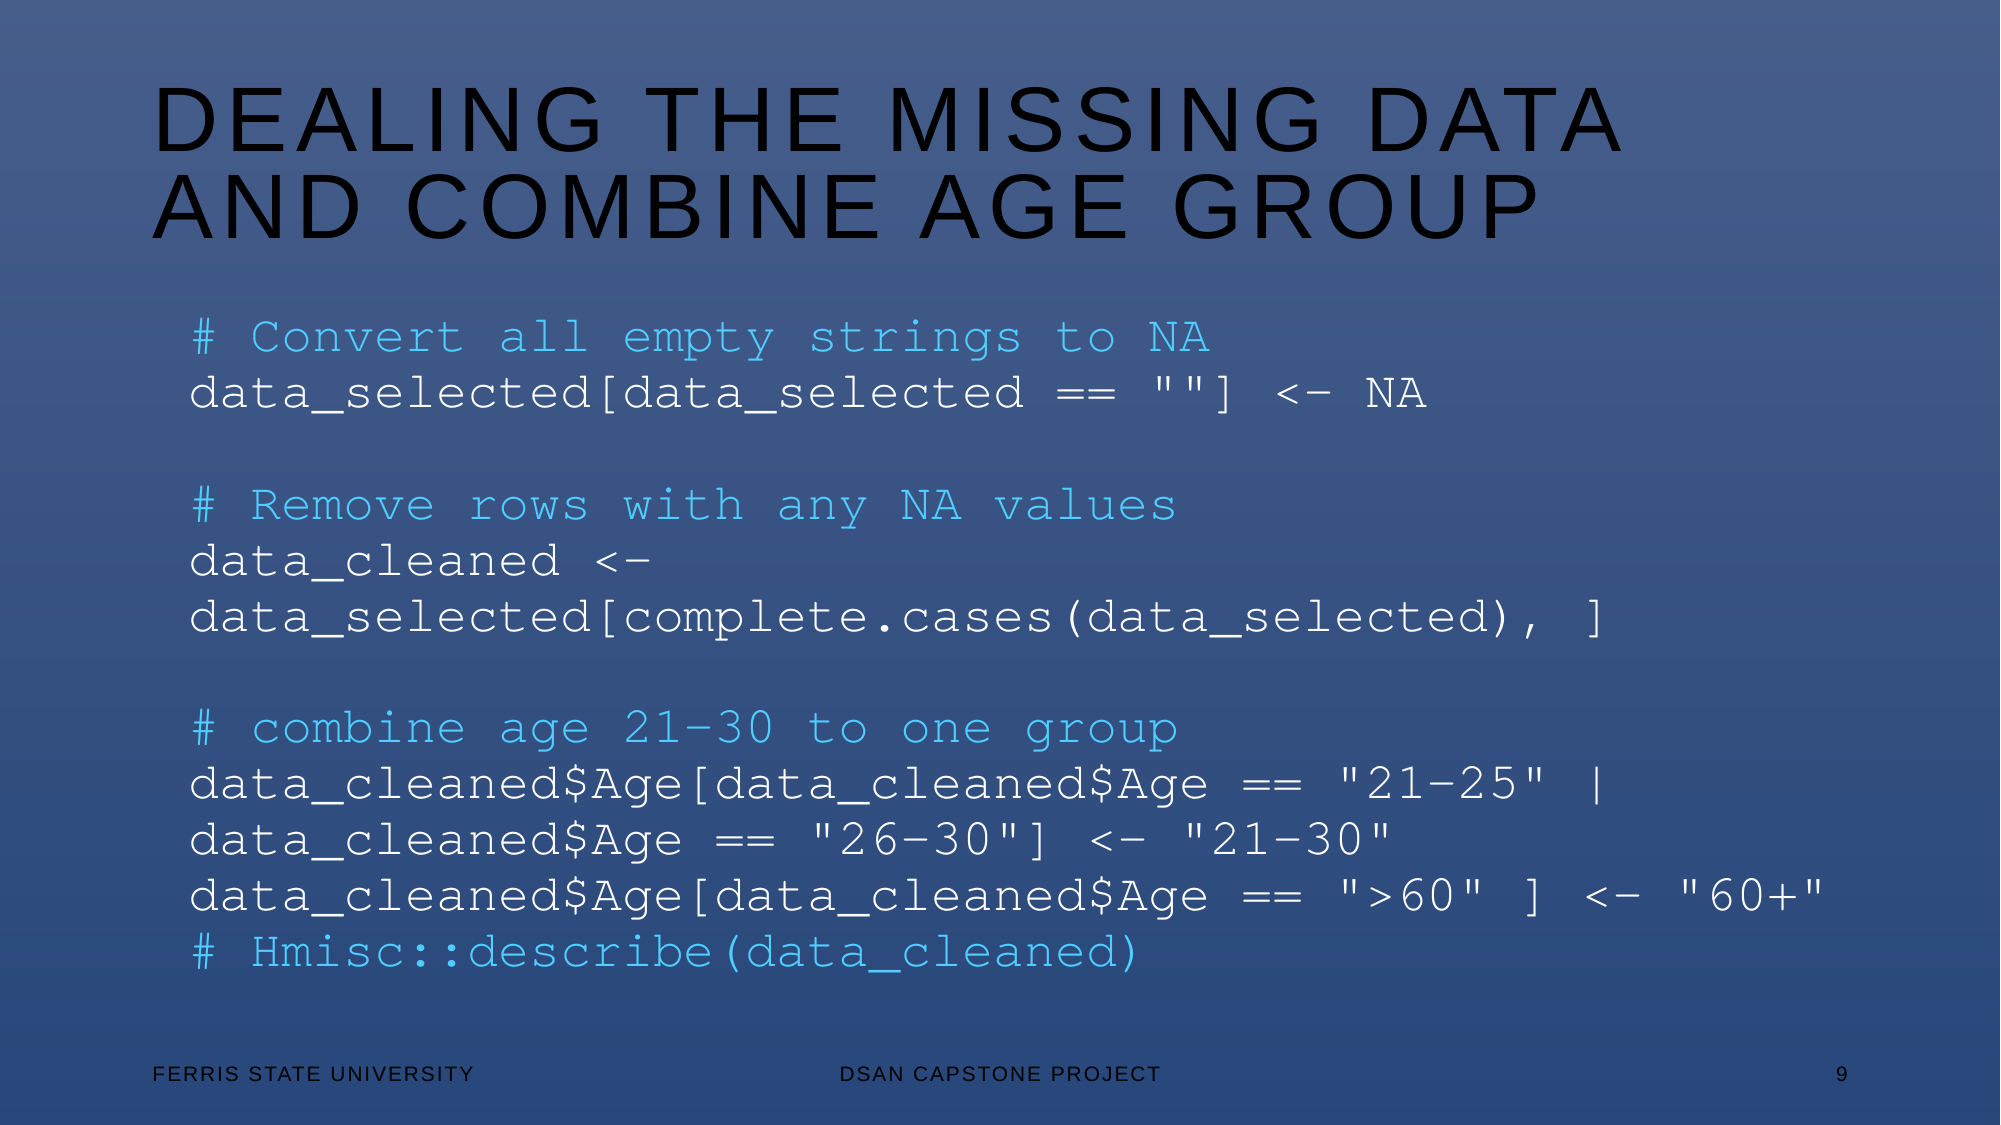

# Dealing the Missing Data and Combine Age Group
# Convert all empty strings to NA data_selected[data_selected == ""] <- NA # Remove rows with any NA values data_cleaned <- data_selected[complete.cases(data_selected), ] # combine age 21-30 to one group data_cleaned$Age[data_cleaned$Age == "21-25" | data_cleaned$Age == "26-30"] <- "21-30" data_cleaned$Age[data_cleaned$Age == ">60" ] <- "60+" # Hmisc::describe(data_cleaned)
FERRIS STATE UNIVERSITY
DSAN Capstone Project
9